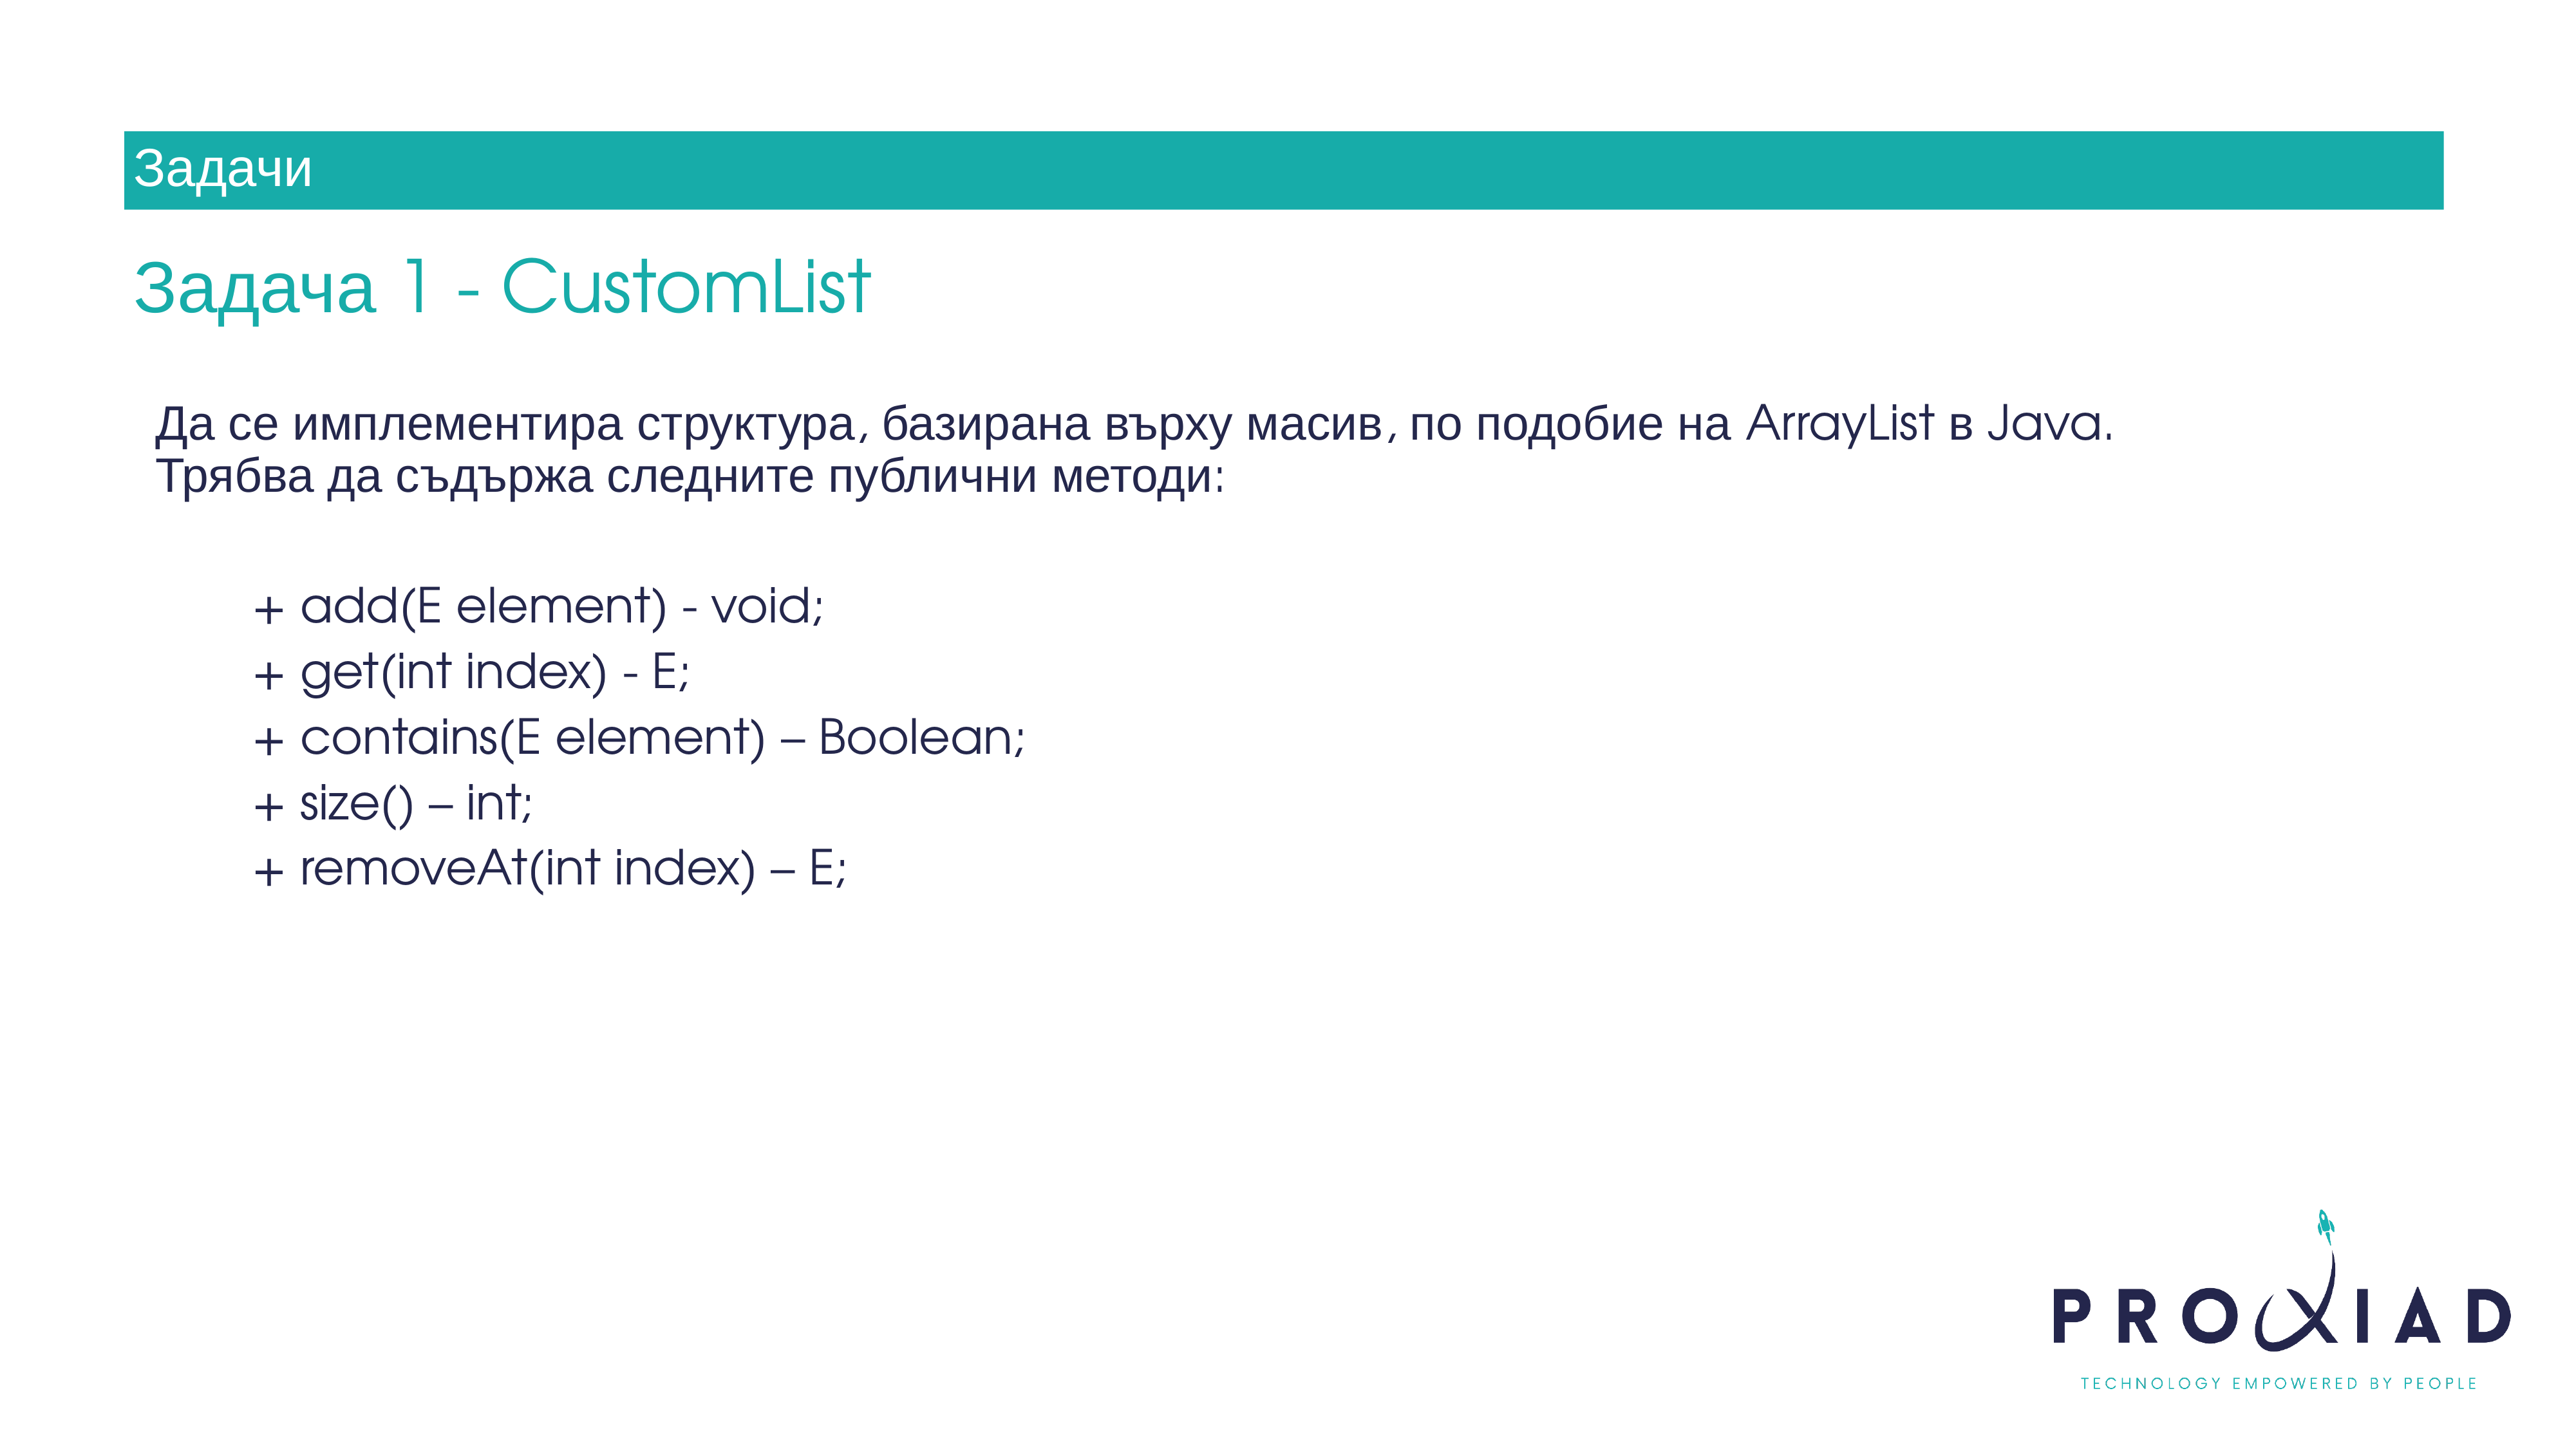

Задачи
Задача 1 - CustomList
Да се имплементира структура, базирана върху масив, по подобие на ArrayList в Java. Трябва да съдържа следните публични методи:

	+ add(E element) - void;
	+ get(int index) - E;
	+ contains(E element) – Boolean;
	+ size() – int;
	+ removeAt(int index) – E;